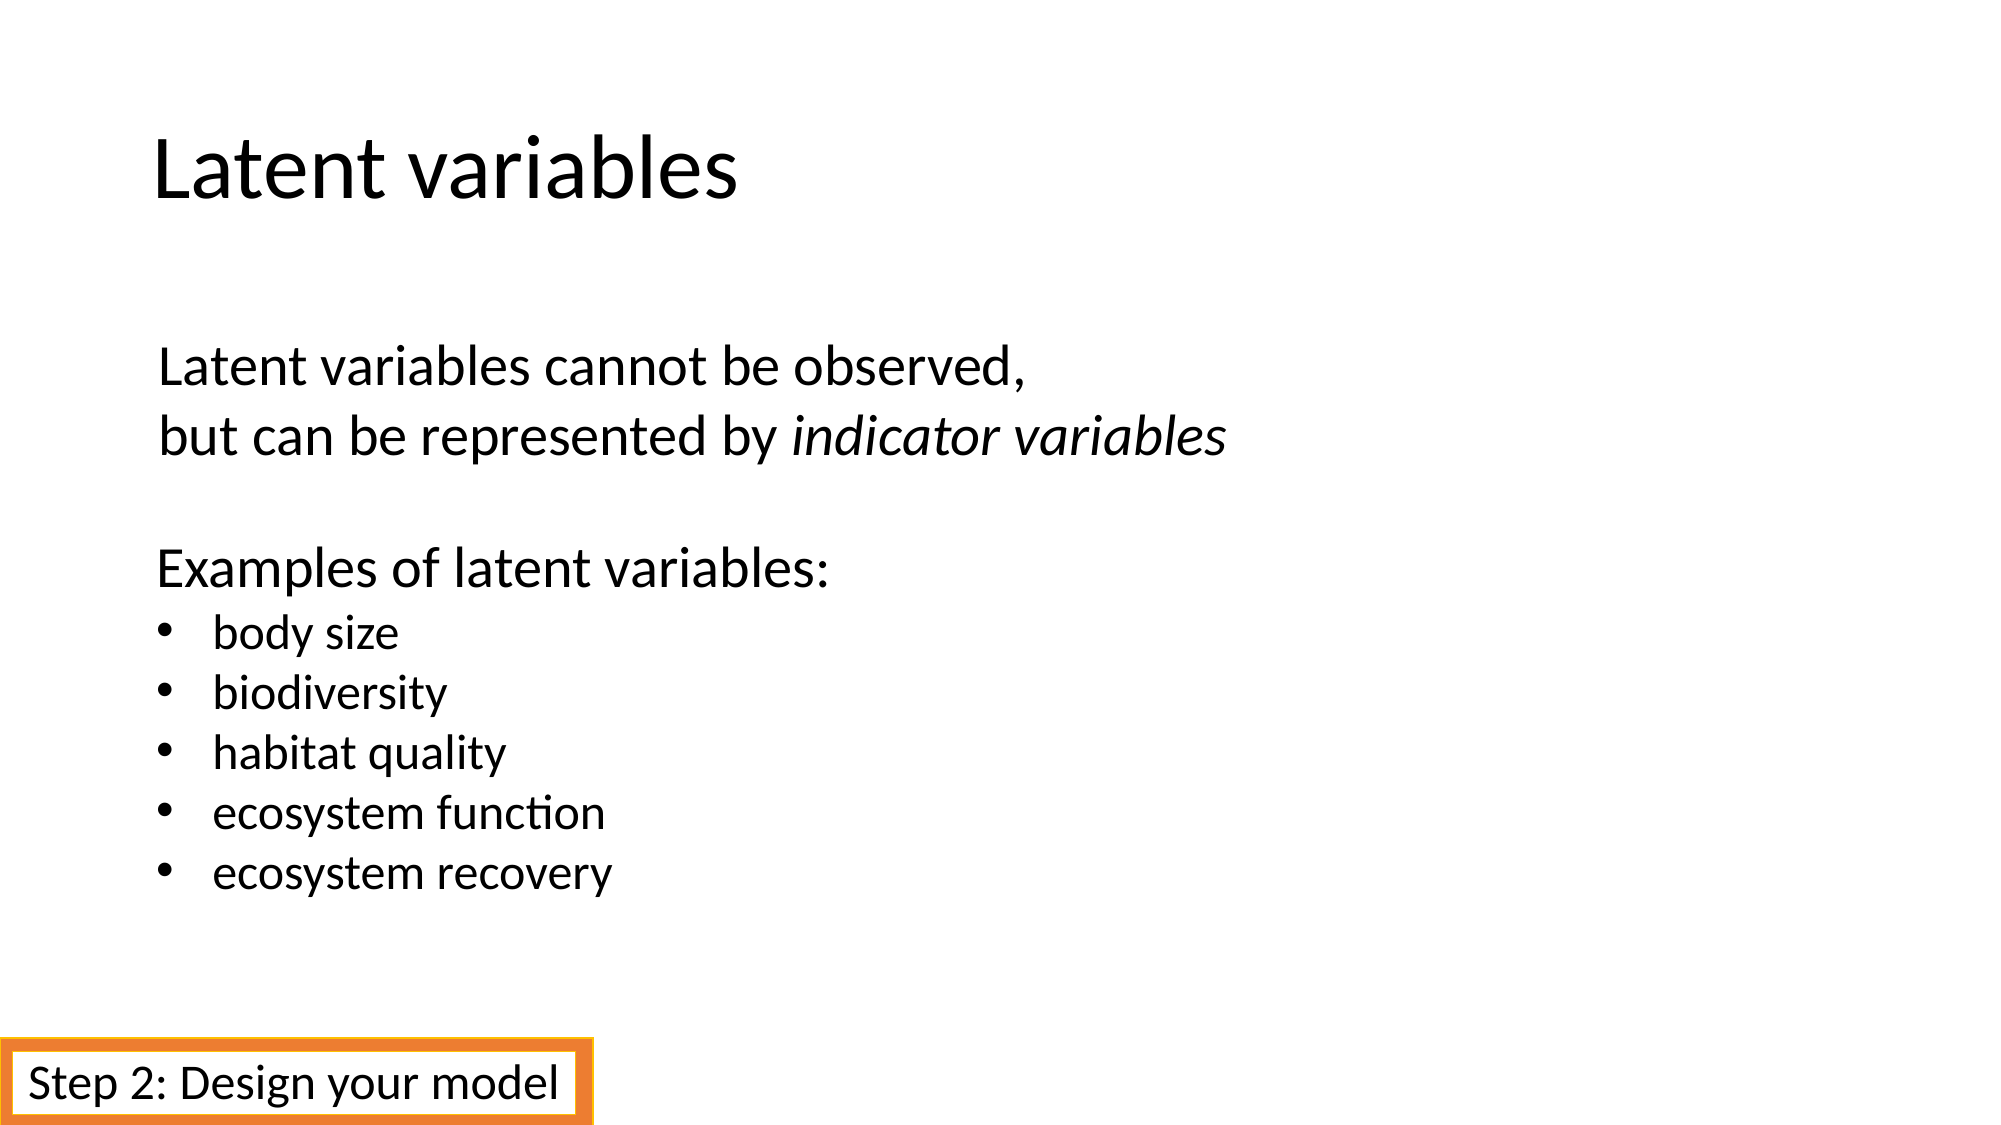

# Latent variables
Latent variables cannot be observed,
but can be represented by indicator variables
Examples of latent variables:
body size
biodiversity
habitat quality
ecosystem function
ecosystem recovery

Step 2: Design your model